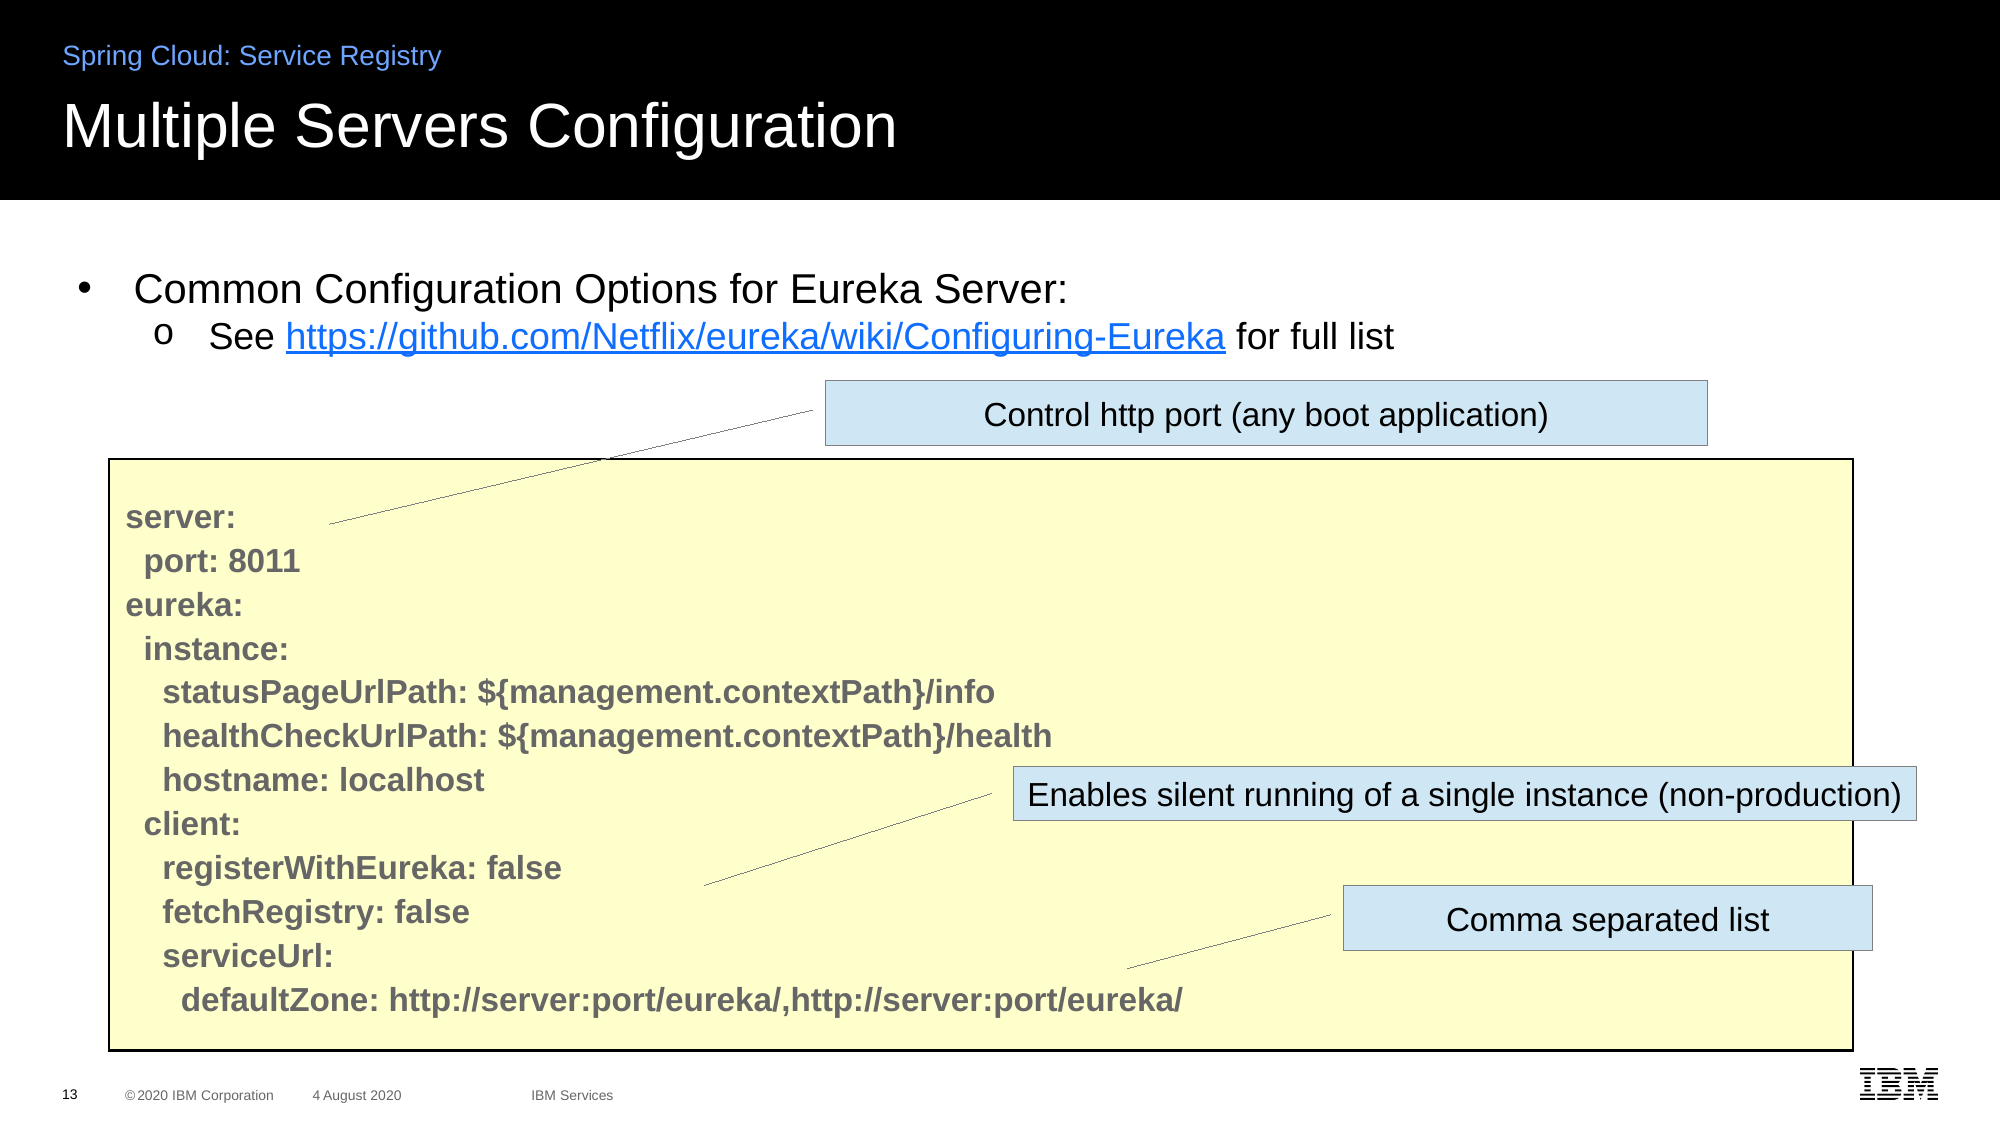

Spring Cloud: Service Registry
# Multiple Servers Configuration
Common Configuration Options for Eureka Server:
See https://github.com/Netflix/eureka/wiki/Configuring-Eureka for full list

Control http port (any boot application)
server:
  port: 8011
eureka:
  instance:
    statusPageUrlPath: ${management.contextPath}/info
    healthCheckUrlPath: ${management.contextPath}/health
    hostname: localhost
  client:
    registerWithEureka: false
    fetchRegistry: false
    serviceUrl:
      defaultZone: http://server:port/eureka/,http://server:port/eureka/
Enables silent running of a single instance (non-production)
Comma separated list